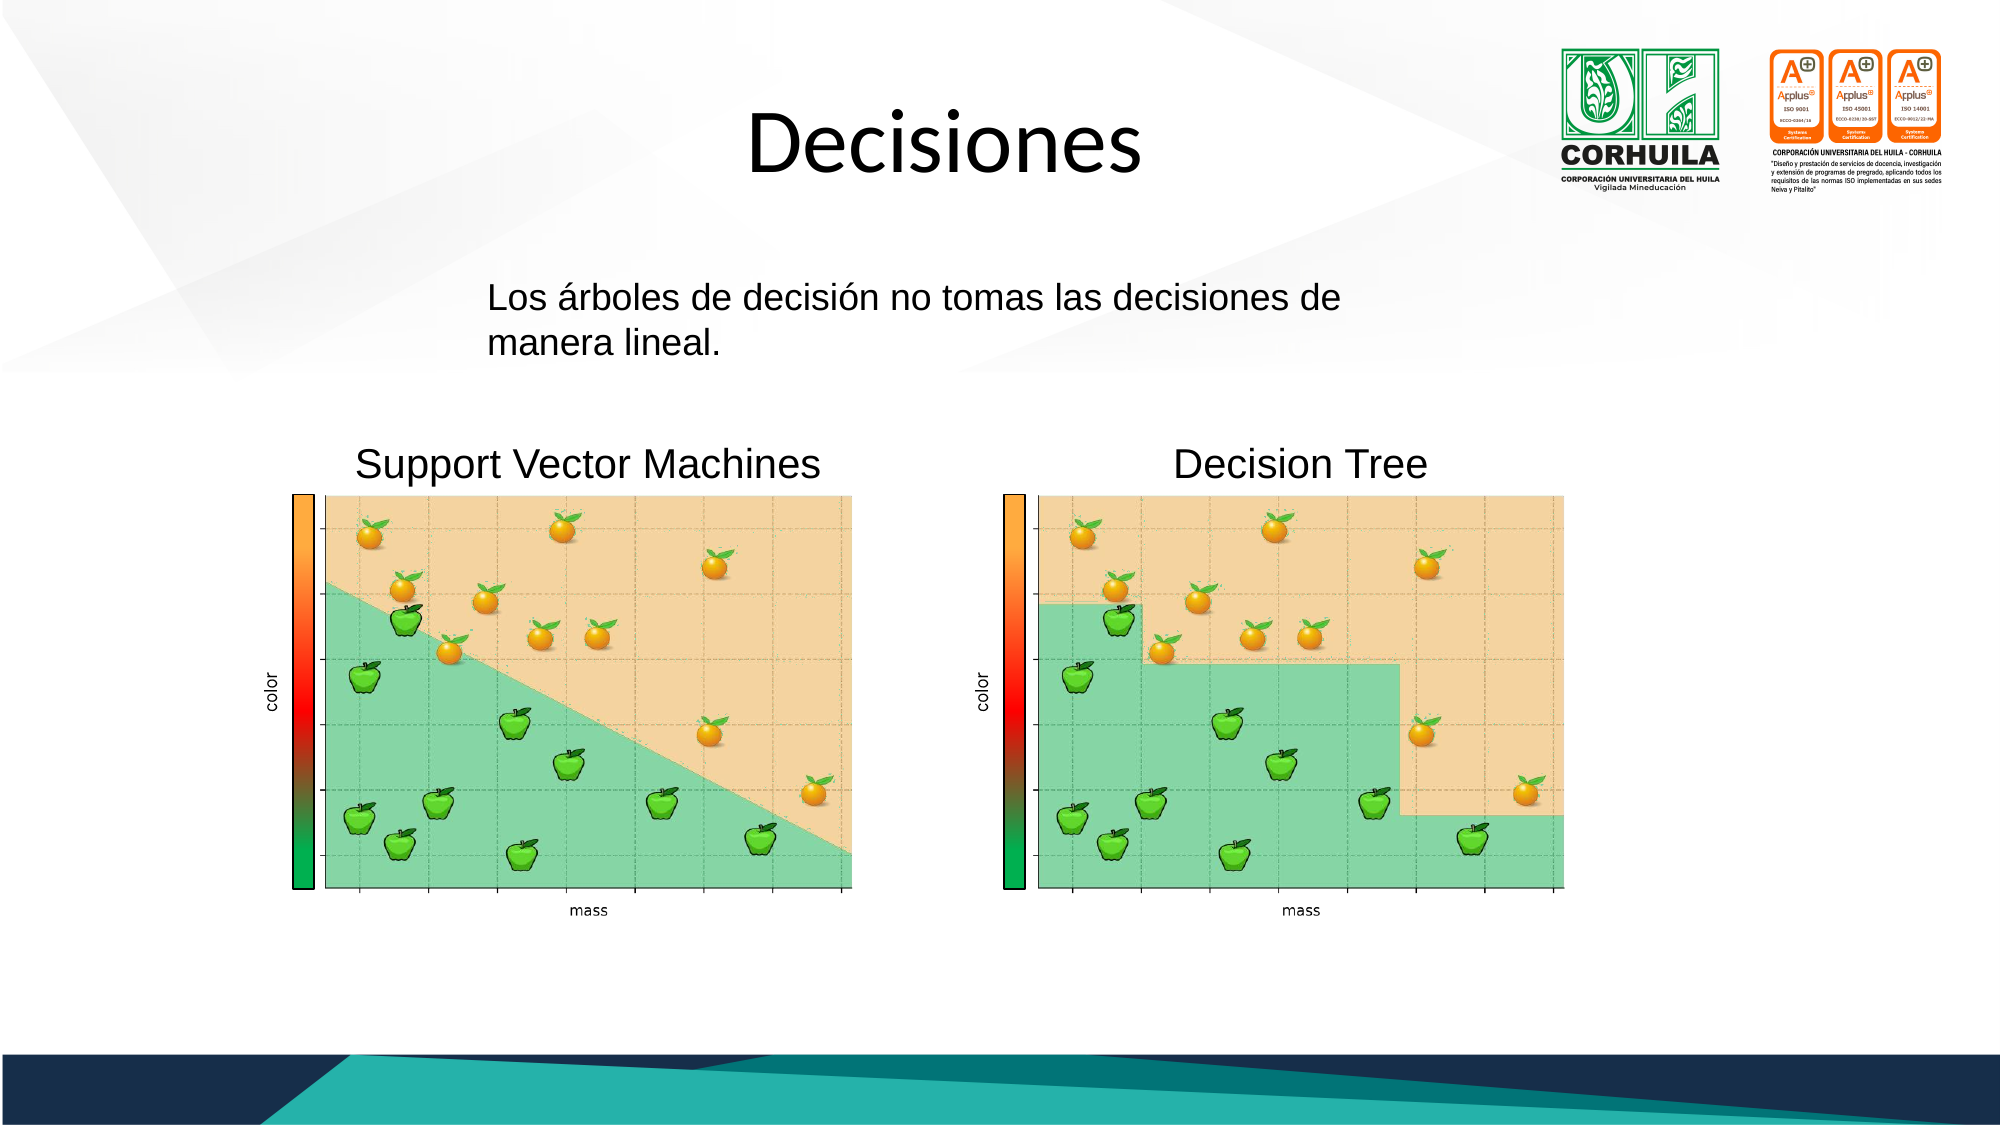

# Decisiones
Los árboles de decisión no tomas las decisiones de manera lineal.
Support Vector Machines
Decision Tree